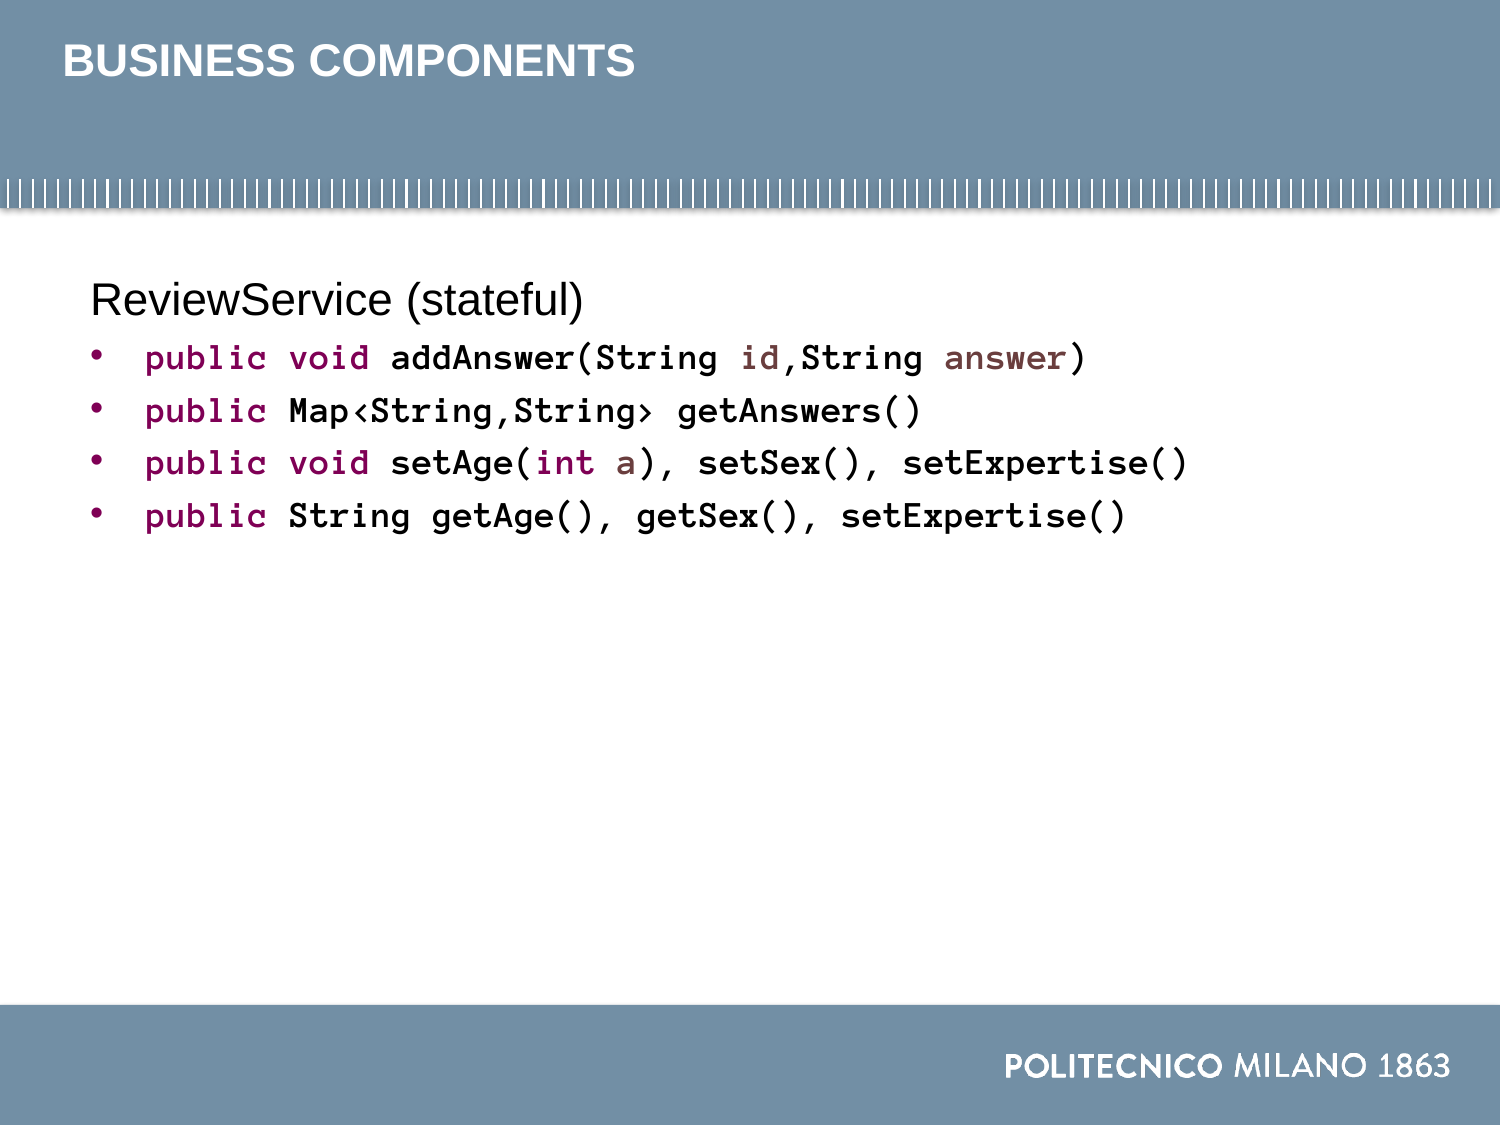

# BUSINESS COMPONENTS
ReviewService (stateful)
public void addAnswer(String id,String answer)
public Map<String,String> getAnswers()
public void setAge(int a), setSex(), setExpertise()
public String getAge(), getSex(), setExpertise()